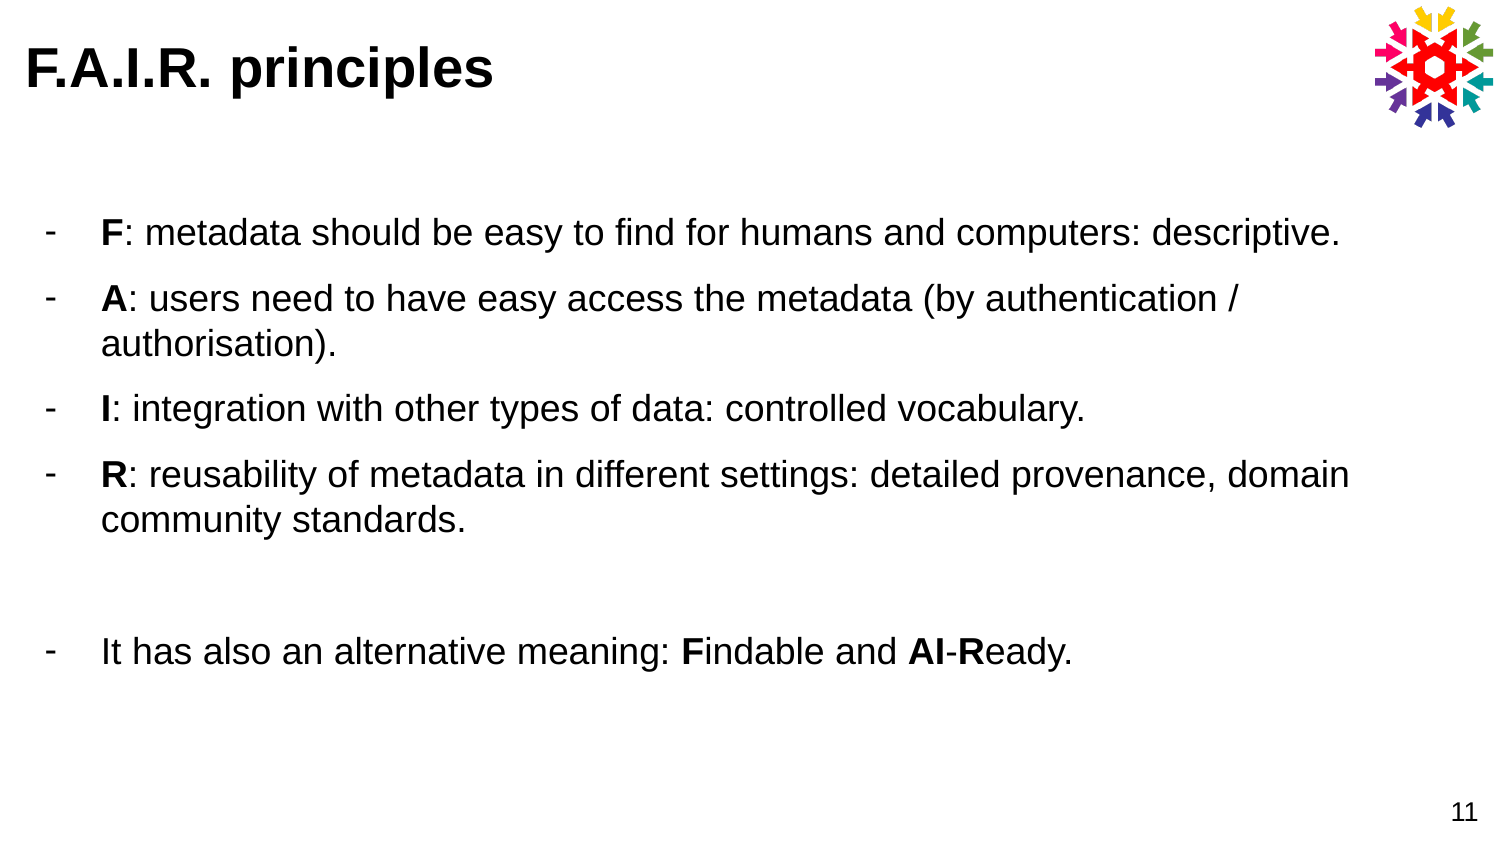

# F.A.I.R. principles

F: metadata should be easy to find for humans and computers: descriptive.
A: users need to have easy access the metadata (by authentication / authorisation).
I: integration with other types of data: controlled vocabulary.
R: reusability of metadata in different settings: detailed provenance, domain community standards.

It has also an alternative meaning: Findable and AI-Ready.
11